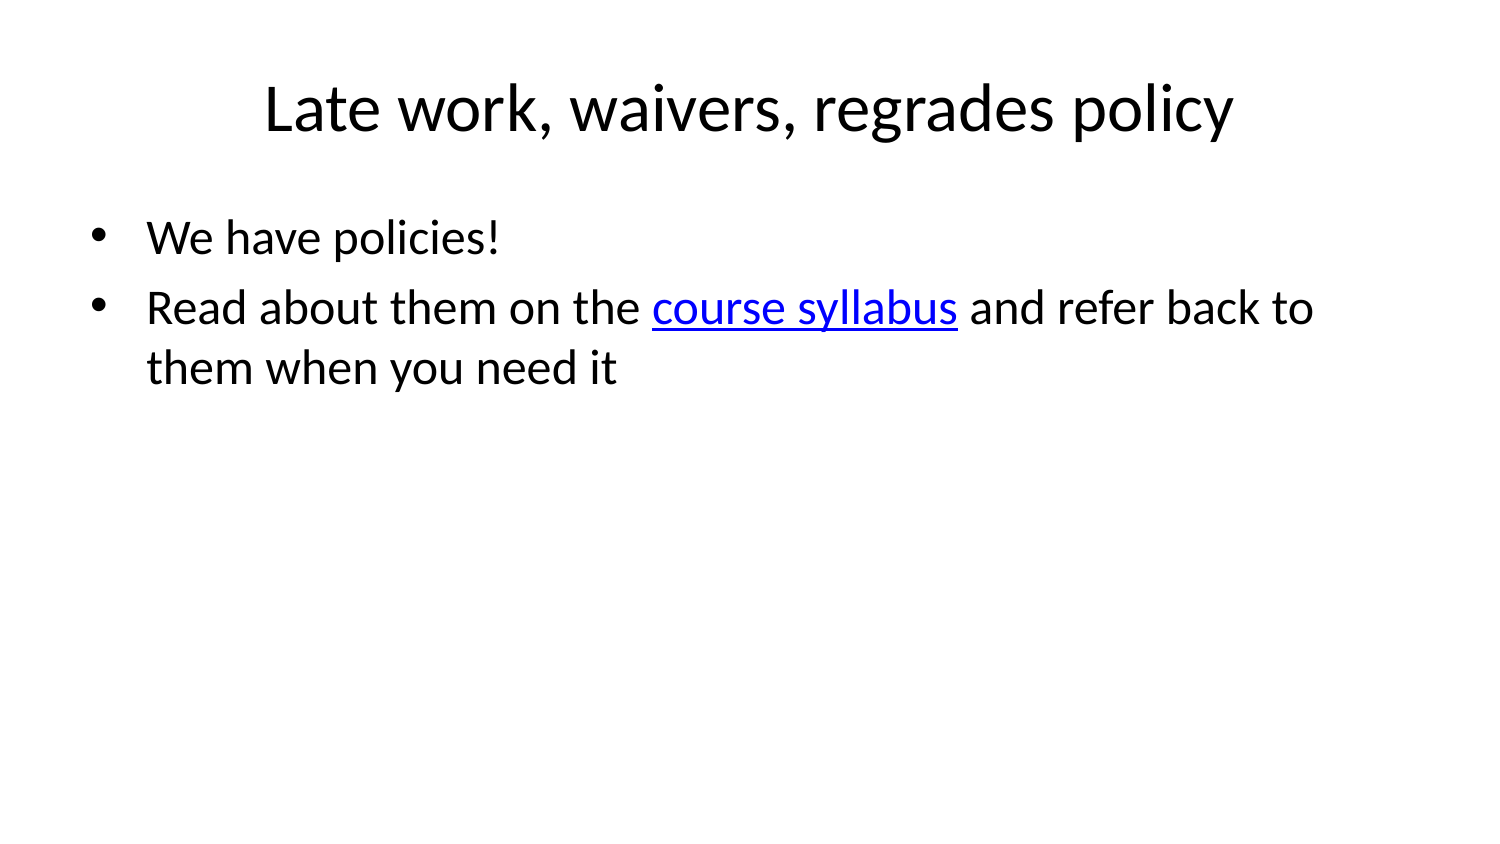

# Late work, waivers, regrades policy
We have policies!
Read about them on the course syllabus and refer back to them when you need it